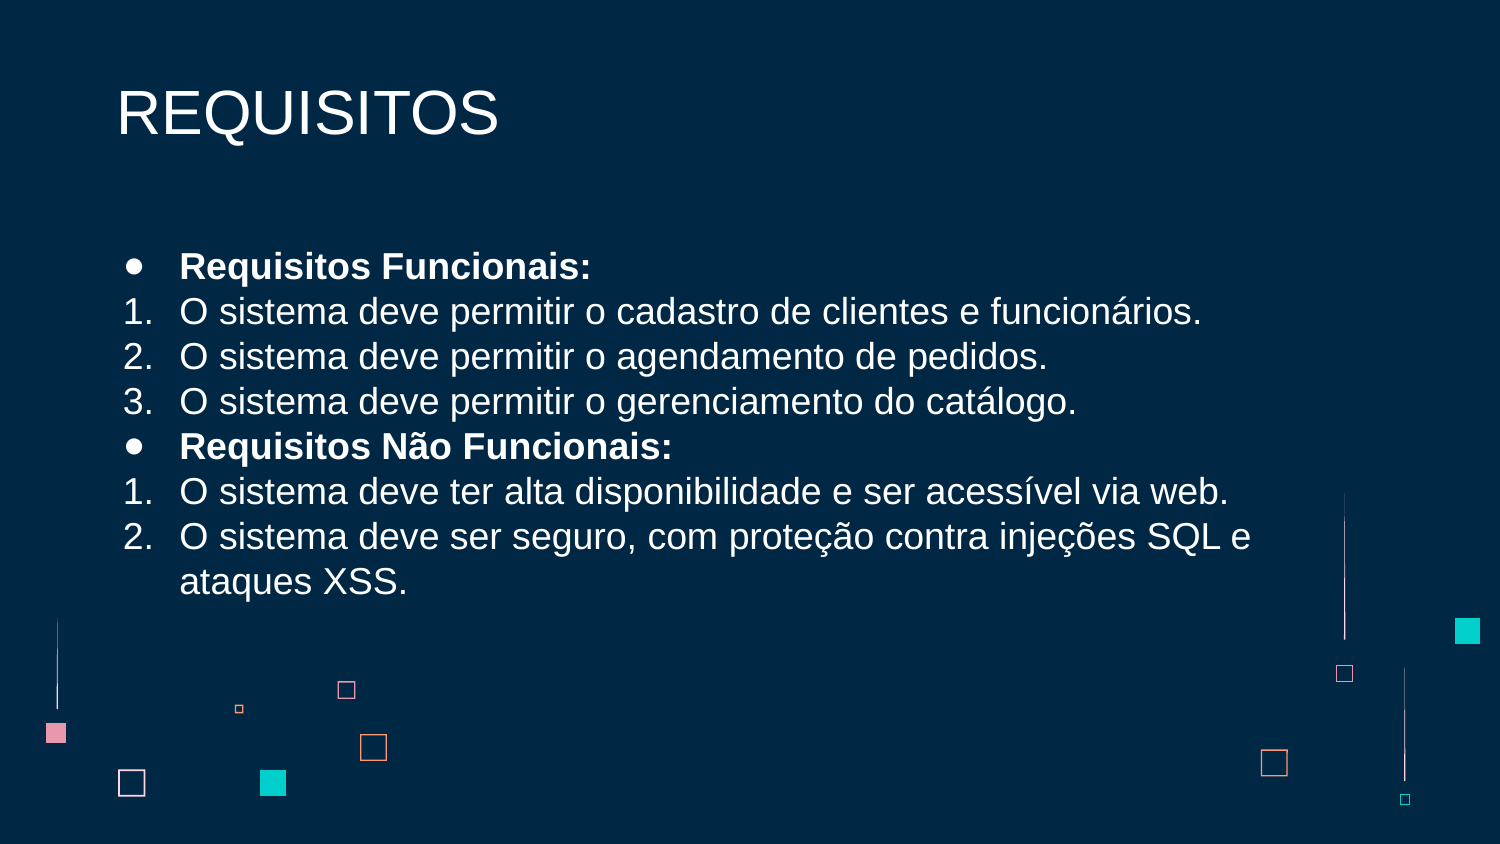

# REQUISITOS
Requisitos Funcionais:
O sistema deve permitir o cadastro de clientes e funcionários.
O sistema deve permitir o agendamento de pedidos.
O sistema deve permitir o gerenciamento do catálogo.
Requisitos Não Funcionais:
O sistema deve ter alta disponibilidade e ser acessível via web.
O sistema deve ser seguro, com proteção contra injeções SQL e ataques XSS.